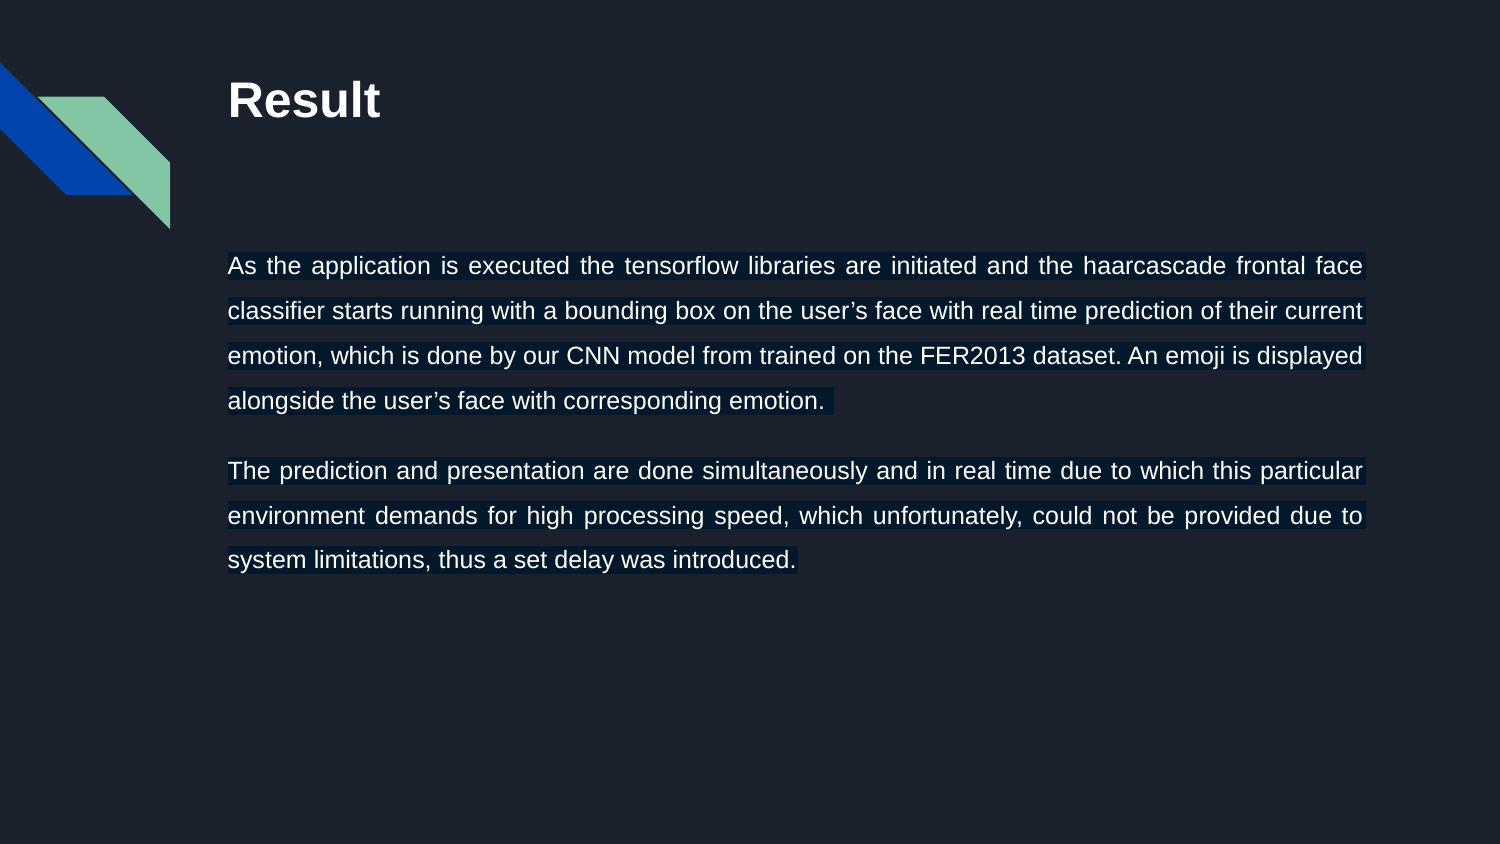

# Result
As the application is executed the tensorflow libraries are initiated and the haarcascade frontal face classifier starts running with a bounding box on the user’s face with real time prediction of their current emotion, which is done by our CNN model from trained on the FER2013 dataset. An emoji is displayed alongside the user’s face with corresponding emotion.
The prediction and presentation are done simultaneously and in real time due to which this particular environment demands for high processing speed, which unfortunately, could not be provided due to system limitations, thus a set delay was introduced.